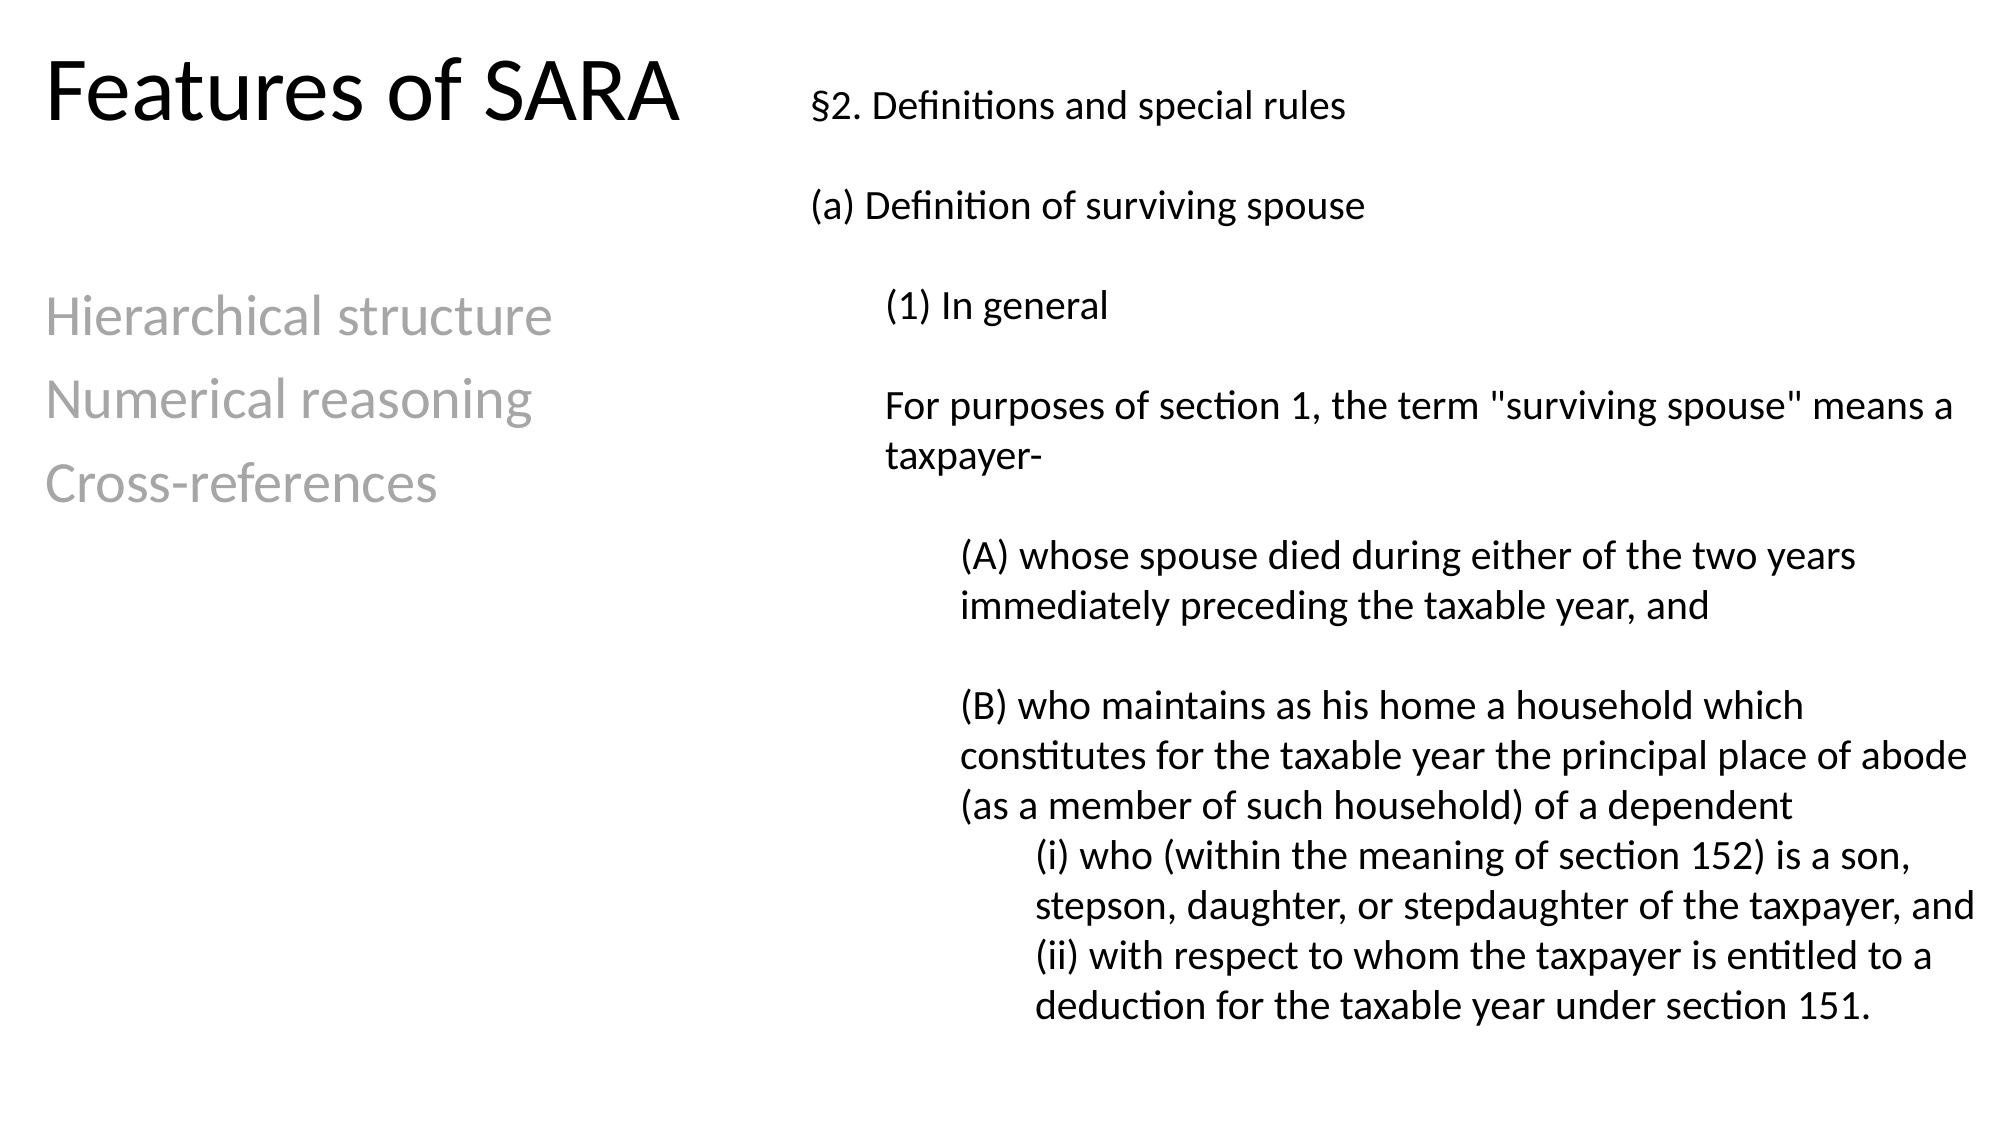

# Features of SARA
§2. Definitions and special rules

(a) Definition of surviving spouse

(1) In general

For purposes of section 1, the term "surviving spouse" means a taxpayer-

(A) whose spouse died during either of the two years immediately preceding the taxable year, and

(B) who maintains as his home a household which constitutes for the taxable year the principal place of abode (as a member of such household) of a dependent
(i) who (within the meaning of section 152) is a son, stepson, daughter, or stepdaughter of the taxpayer, and (ii) with respect to whom the taxpayer is entitled to a deduction for the taxable year under section 151.
Hierarchical structure
Numerical reasoning
Cross-references